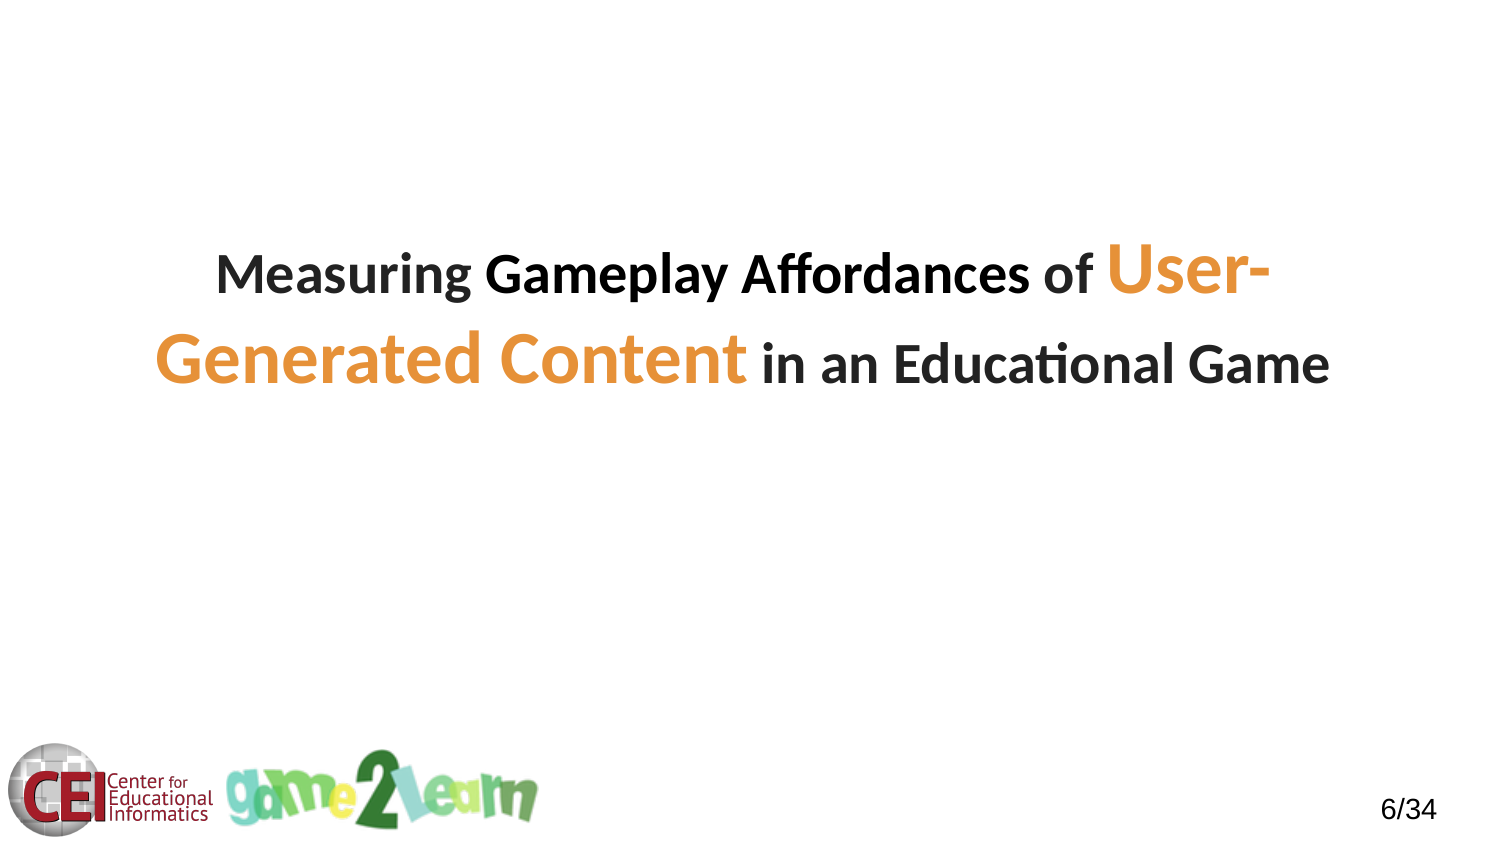

# Measuring Gameplay Affordances of User-Generated Content in an Educational Game
6/34